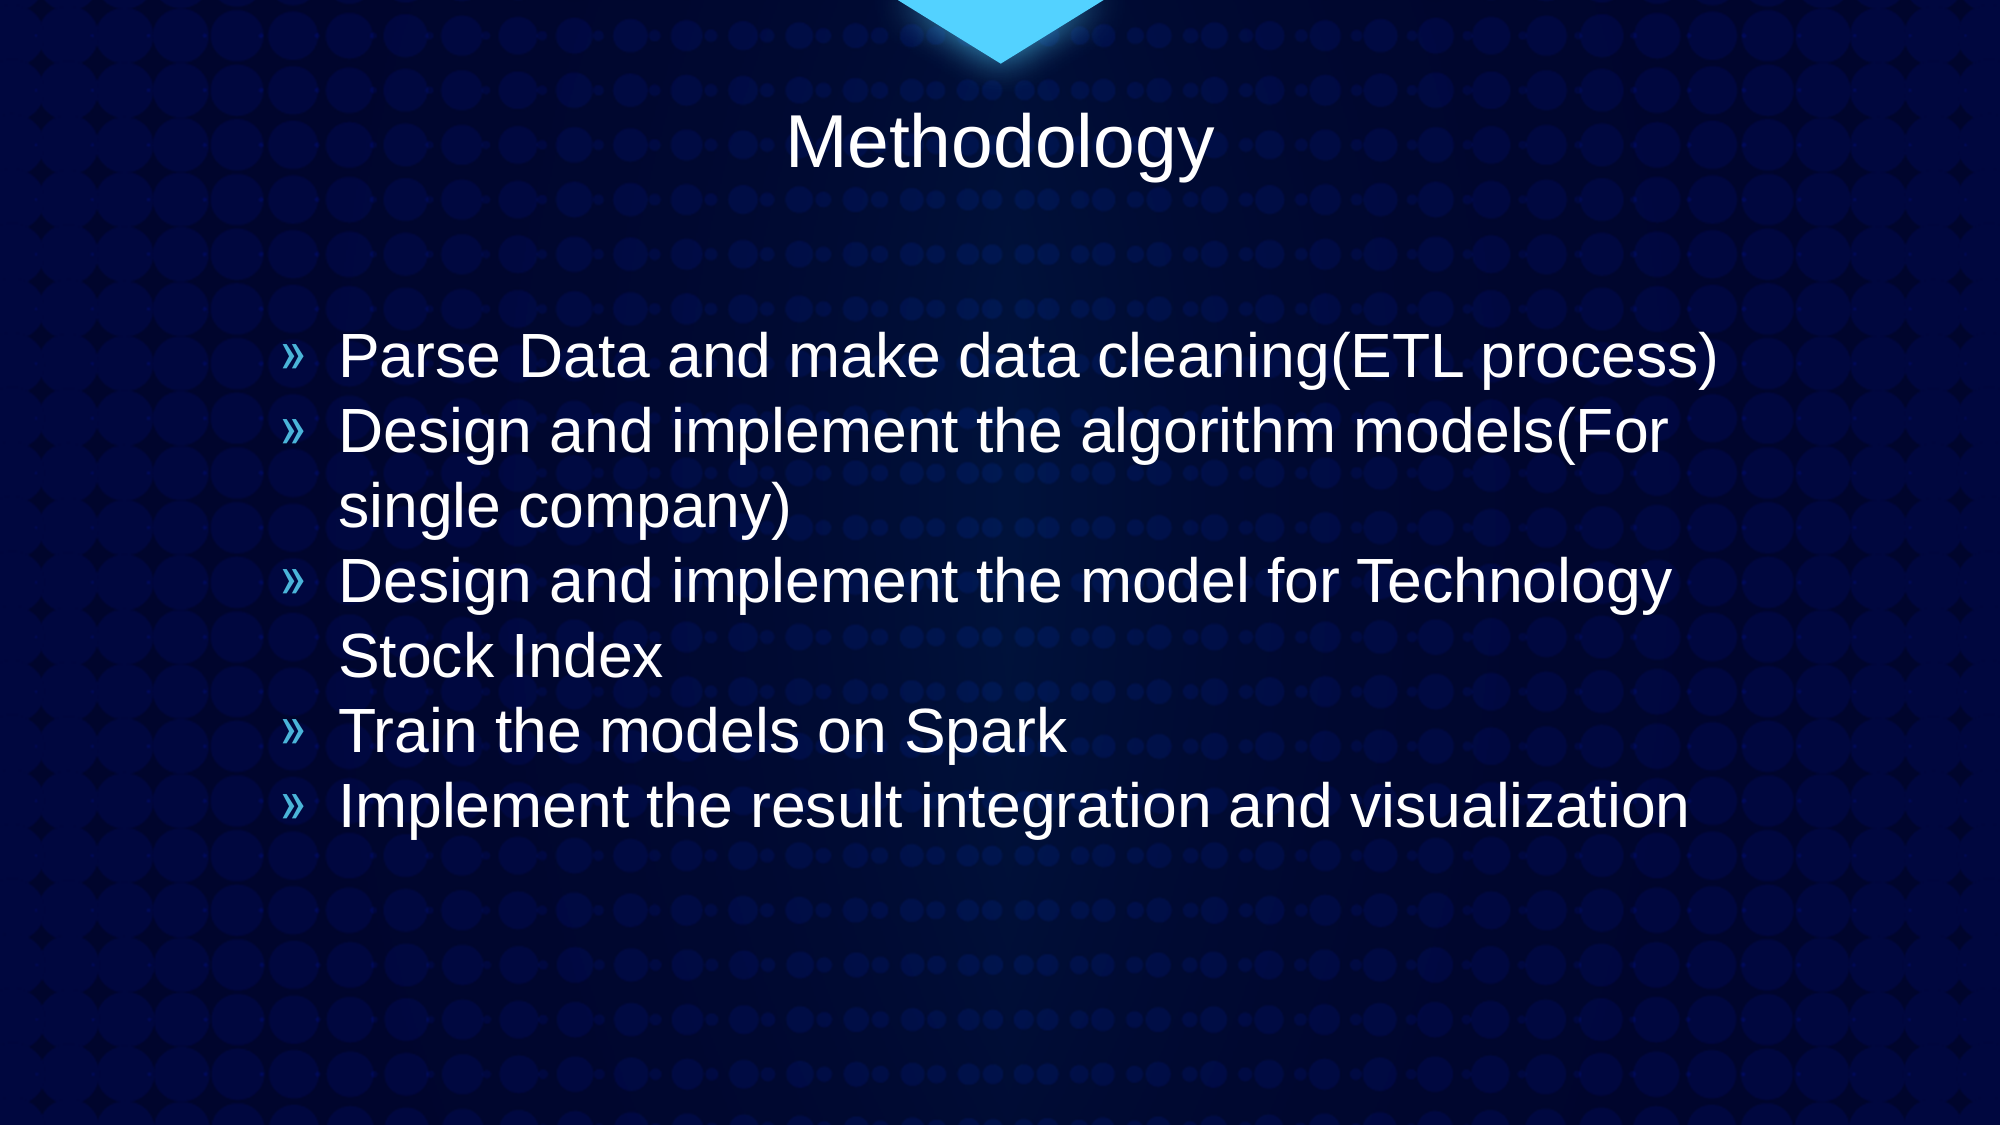

Methodology
Parse Data and make data cleaning(ETL process)
Design and implement the algorithm models(For single company)
Design and implement the model for Technology Stock Index
Train the models on Spark
Implement the result integration and visualization